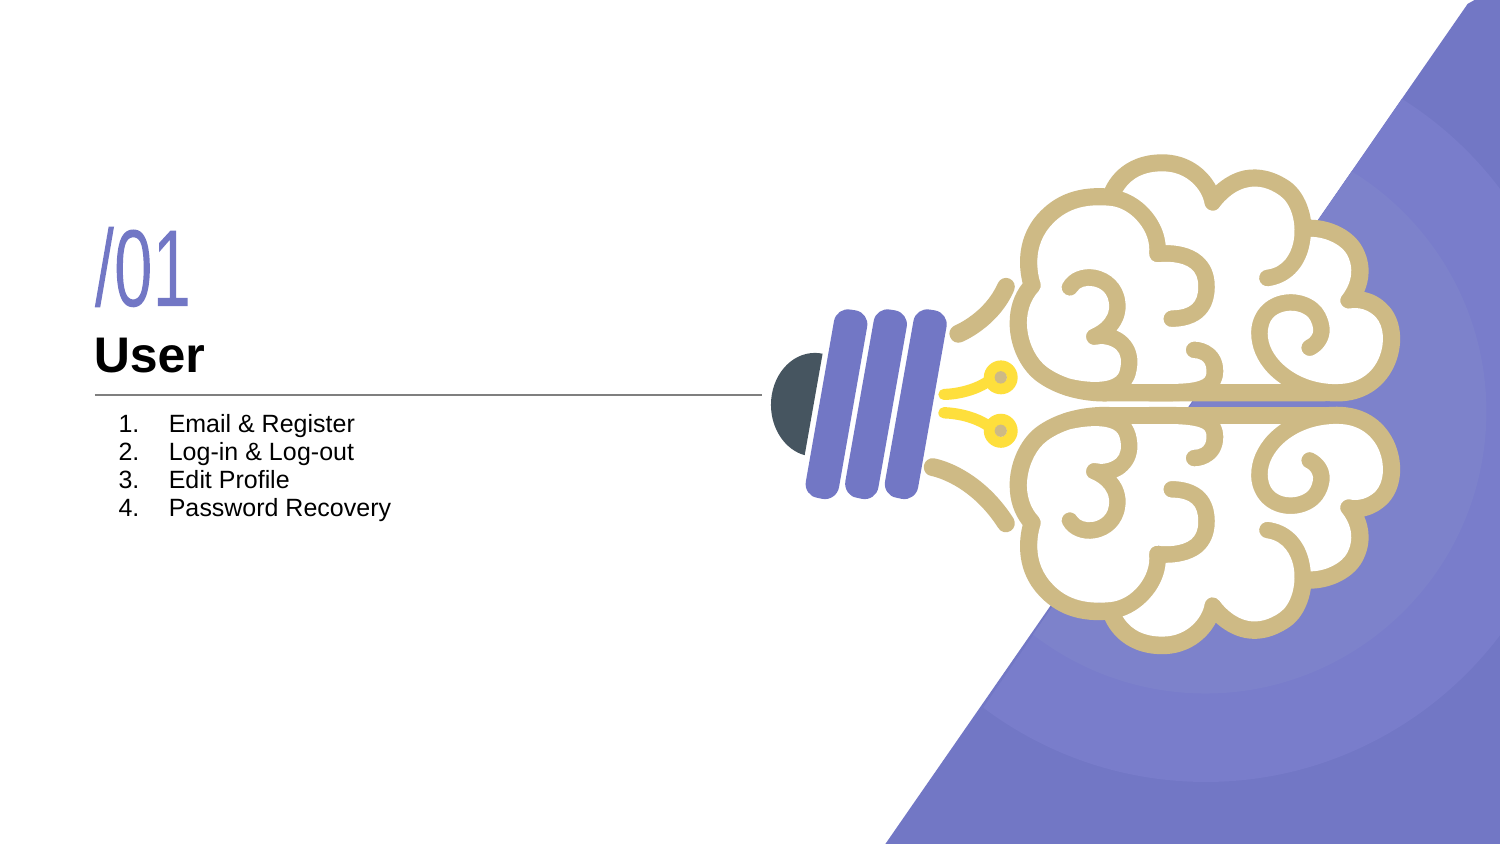

/01
# User
Email & Register
Log-in & Log-out
Edit Profile
Password Recovery